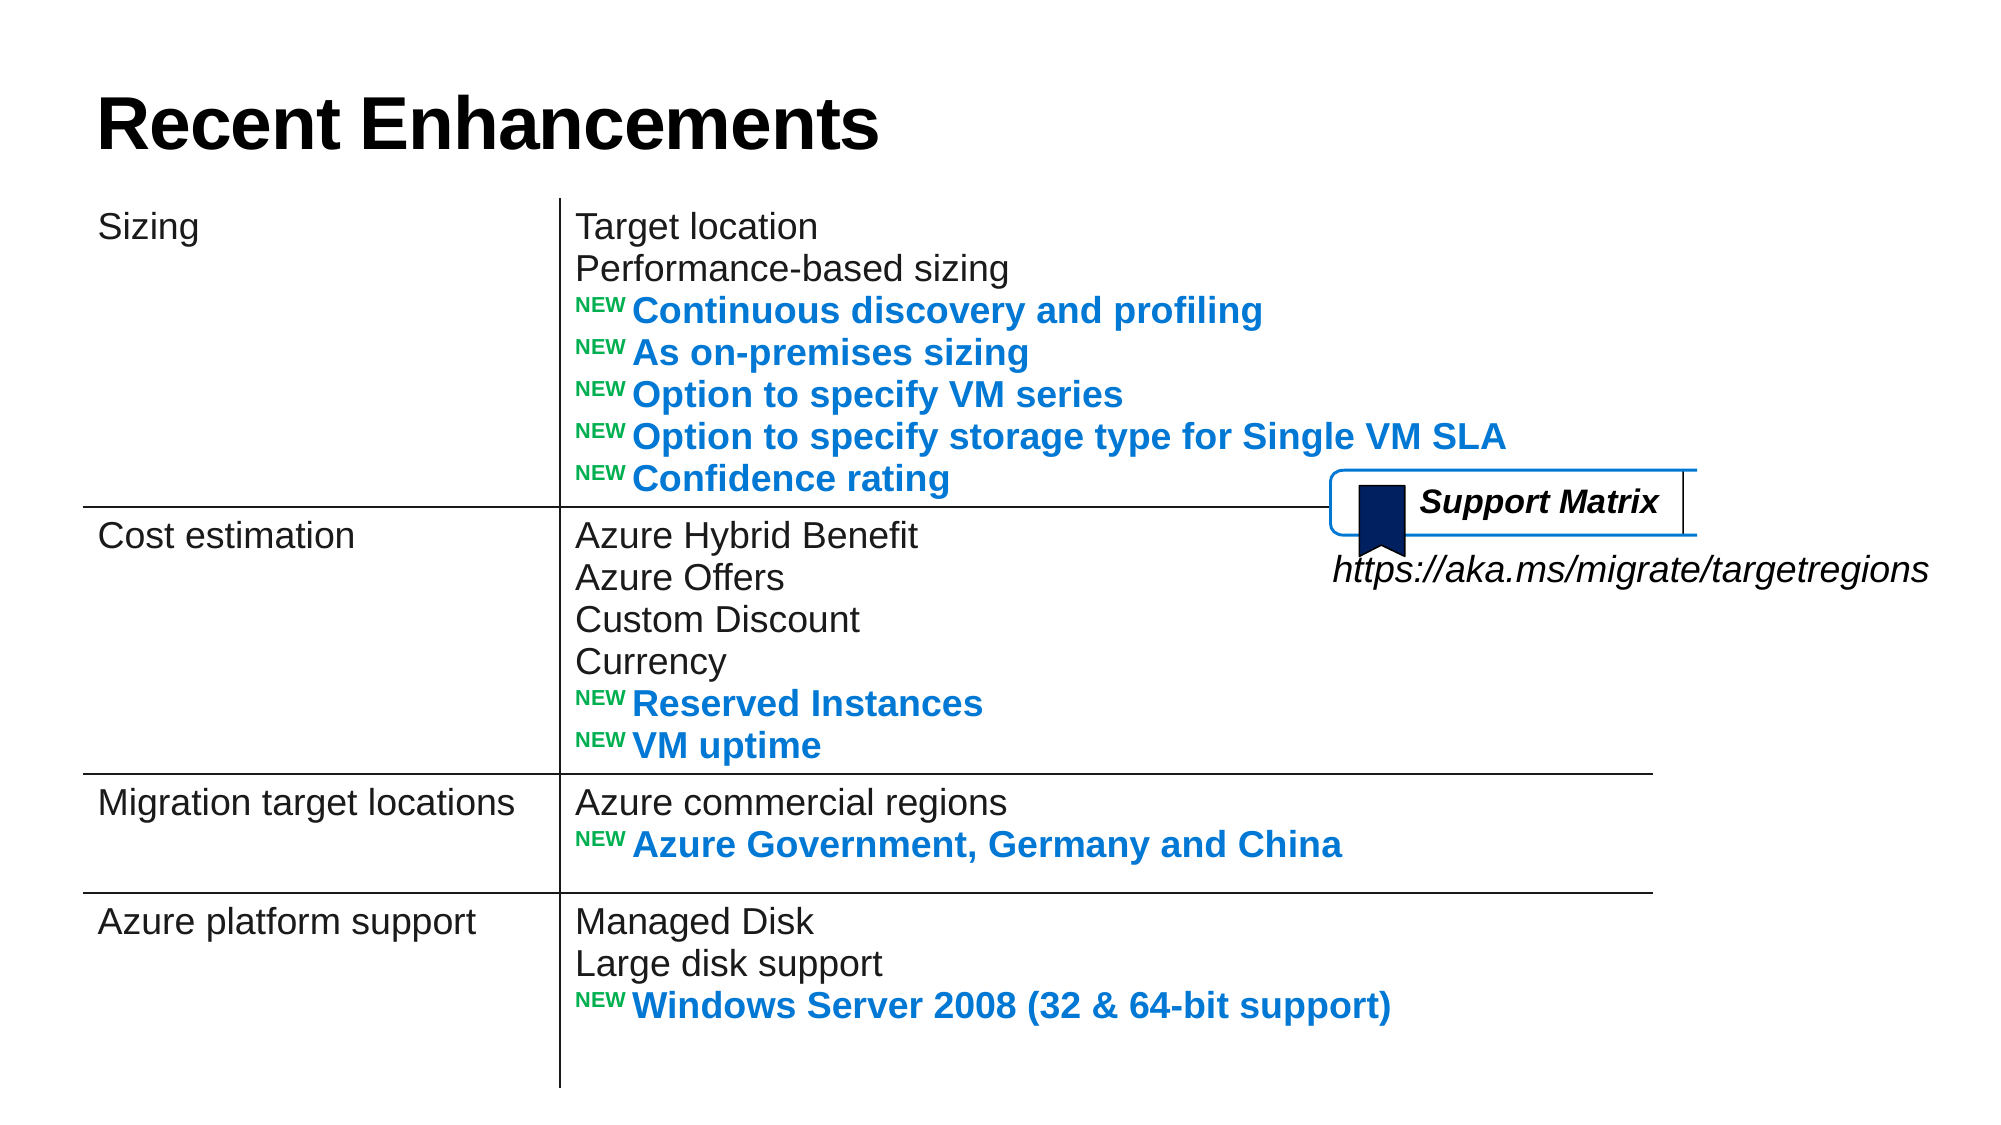

# Recent Enhancements
| Sizing | Target location Performance-based sizing NEW Continuous discovery and profiling NEW As on-premises sizing NEW Option to specify VM series NEW Option to specify storage type for Single VM SLA NEW Confidence rating |
| --- | --- |
| Cost estimation | Azure Hybrid Benefit Azure Offers Custom Discount Currency NEW Reserved Instances NEW VM uptime |
| Migration target locations | Azure commercial regions NEW Azure Government, Germany and China |
| Azure platform support | Managed Disk Large disk support NEW Windows Server 2008 (32 & 64-bit support) |

Support Matrix
https://aka.ms/migrate/targetregions